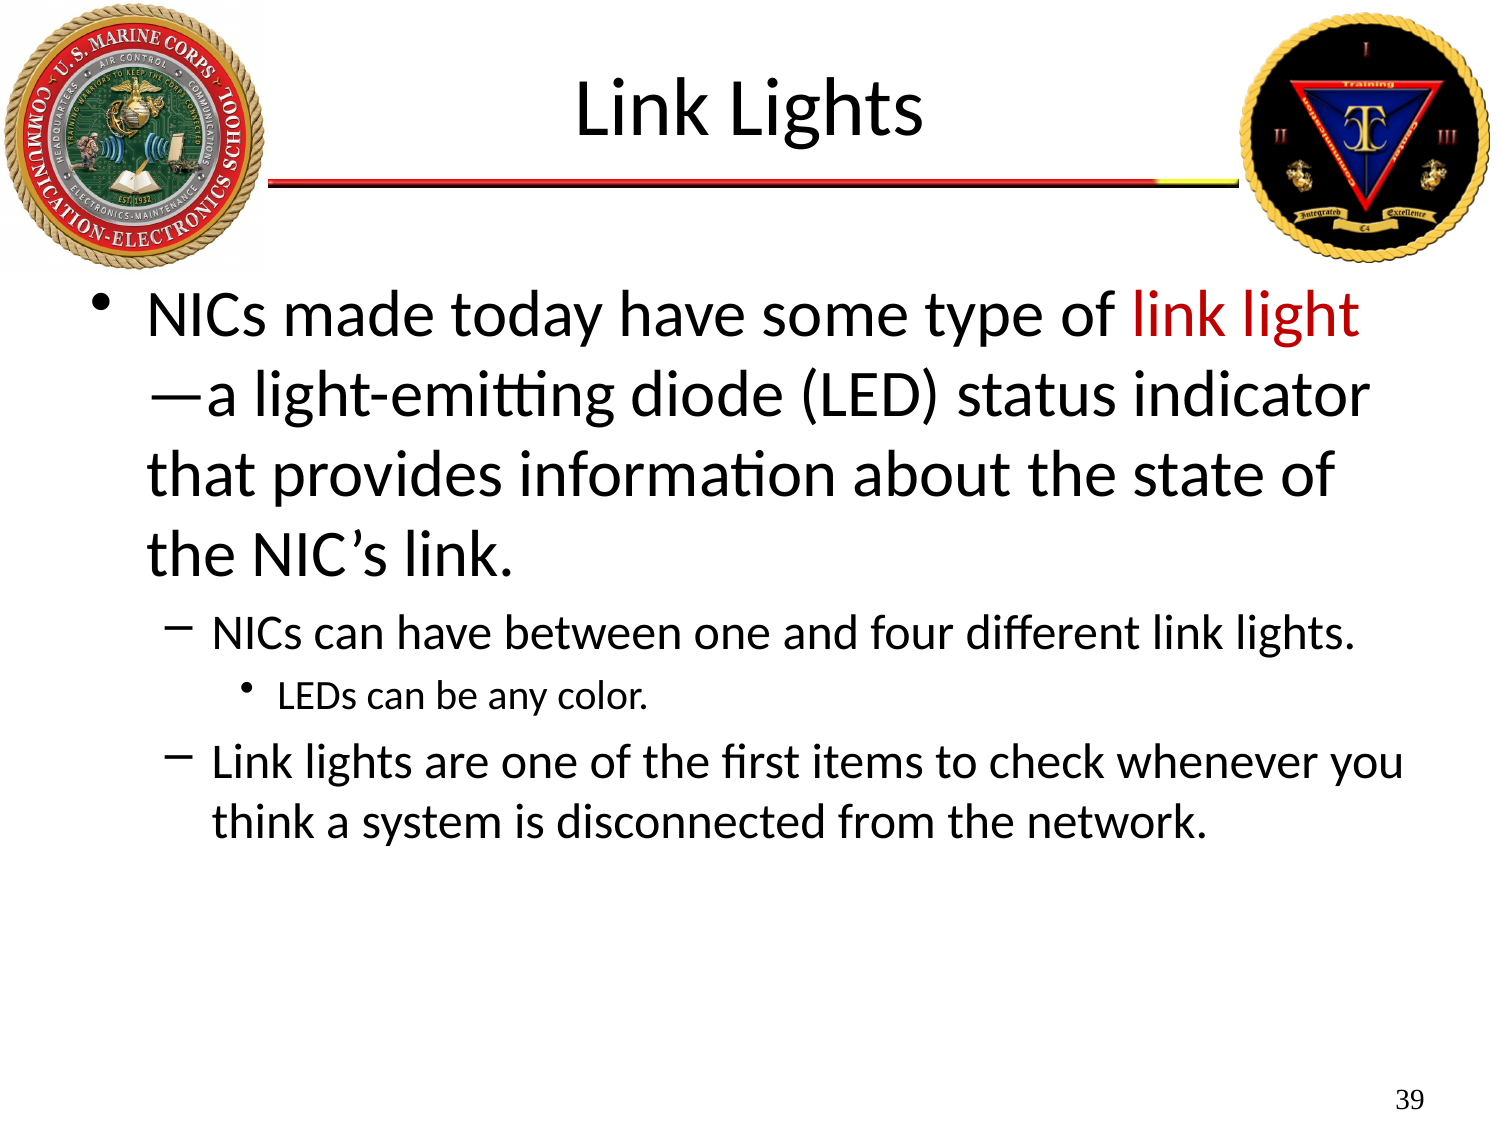

# Link Lights
NICs made today have some type of link light—a light-emitting diode (LED) status indicator that provides information about the state of the NIC’s link.
NICs can have between one and four different link lights.
LEDs can be any color.
Link lights are one of the first items to check whenever you think a system is disconnected from the network.